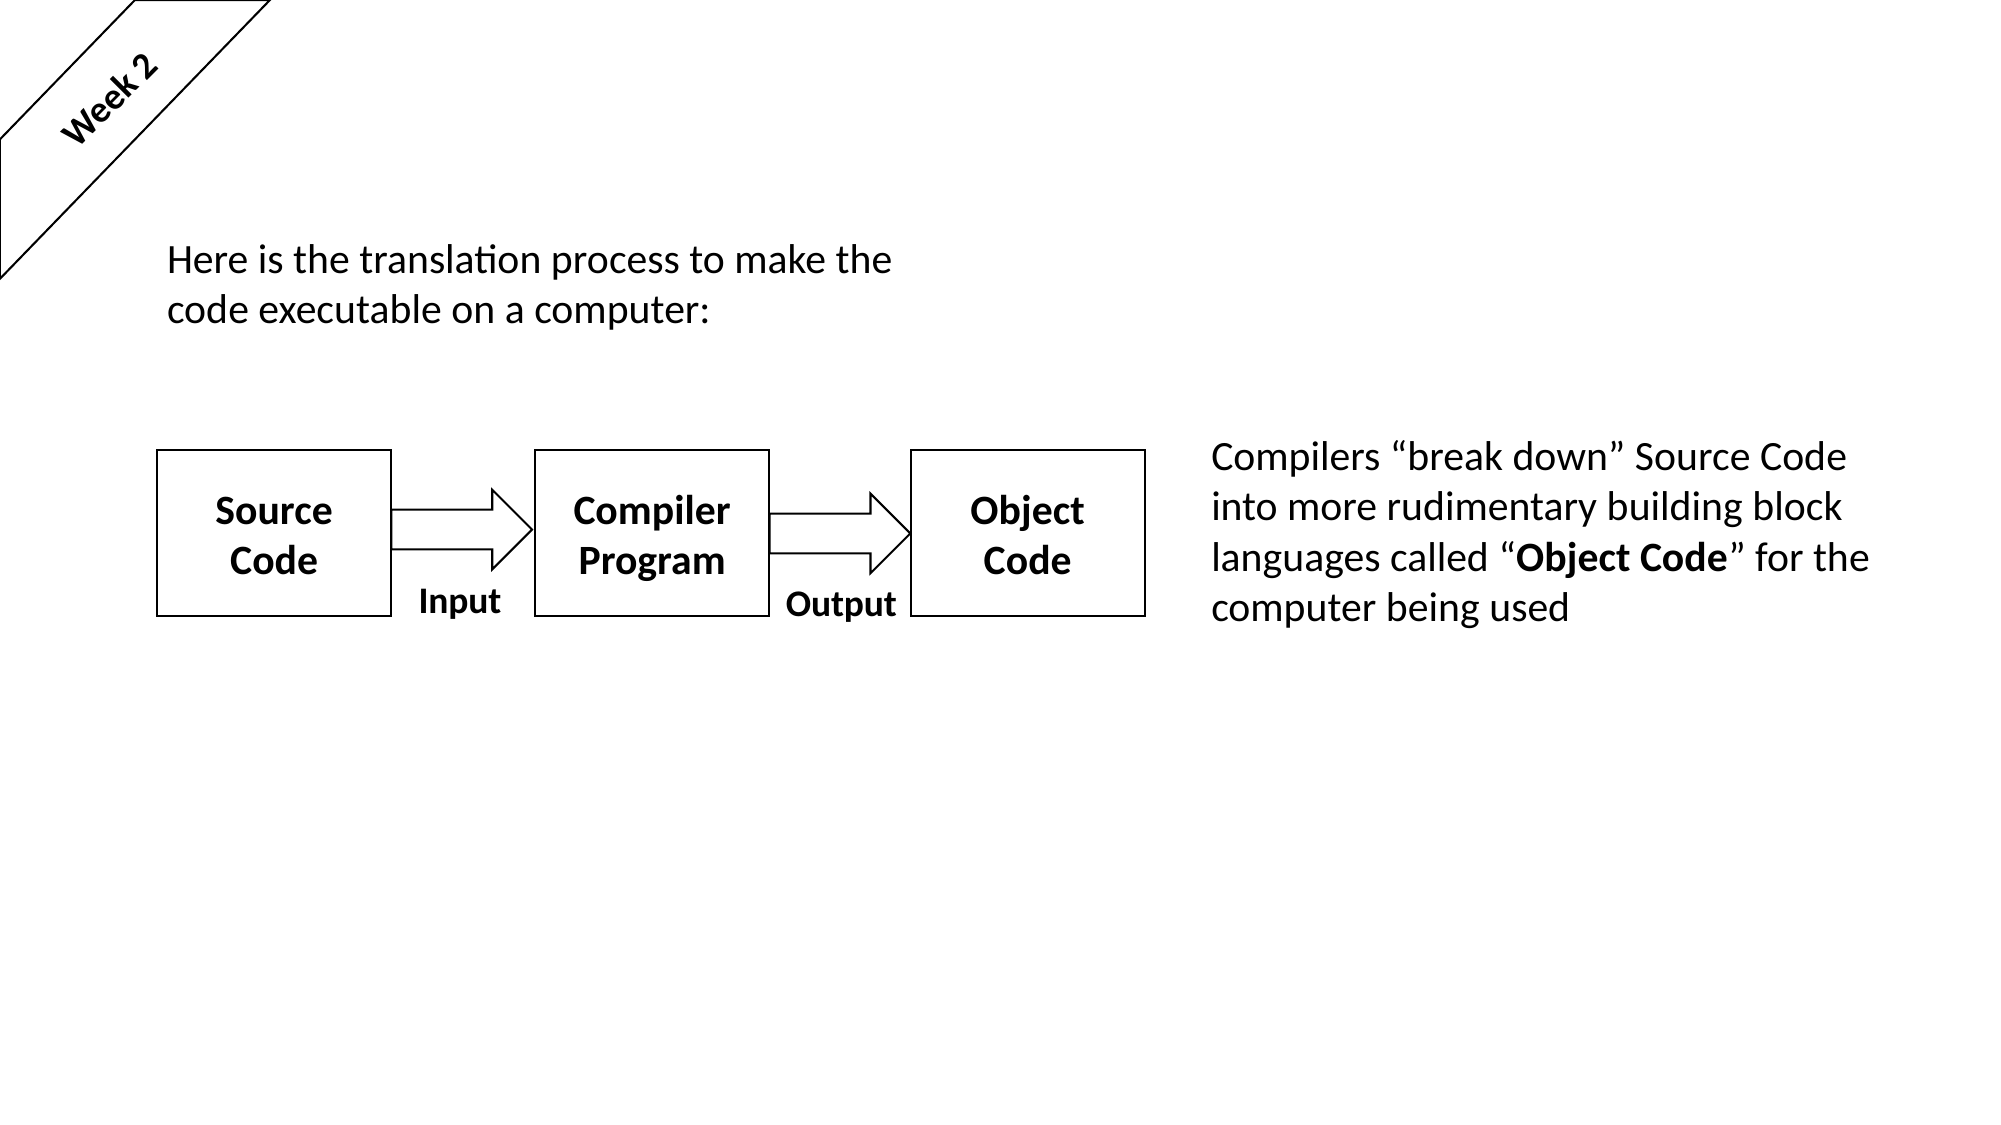

Week 2
Here is the translation process to make the
code executable on a computer:
Compilers “break down” Source Code
into more rudimentary building block
languages called “Object Code” for the
computer being used
Source
Code
Compiler
Program
Object Code

Input
Output